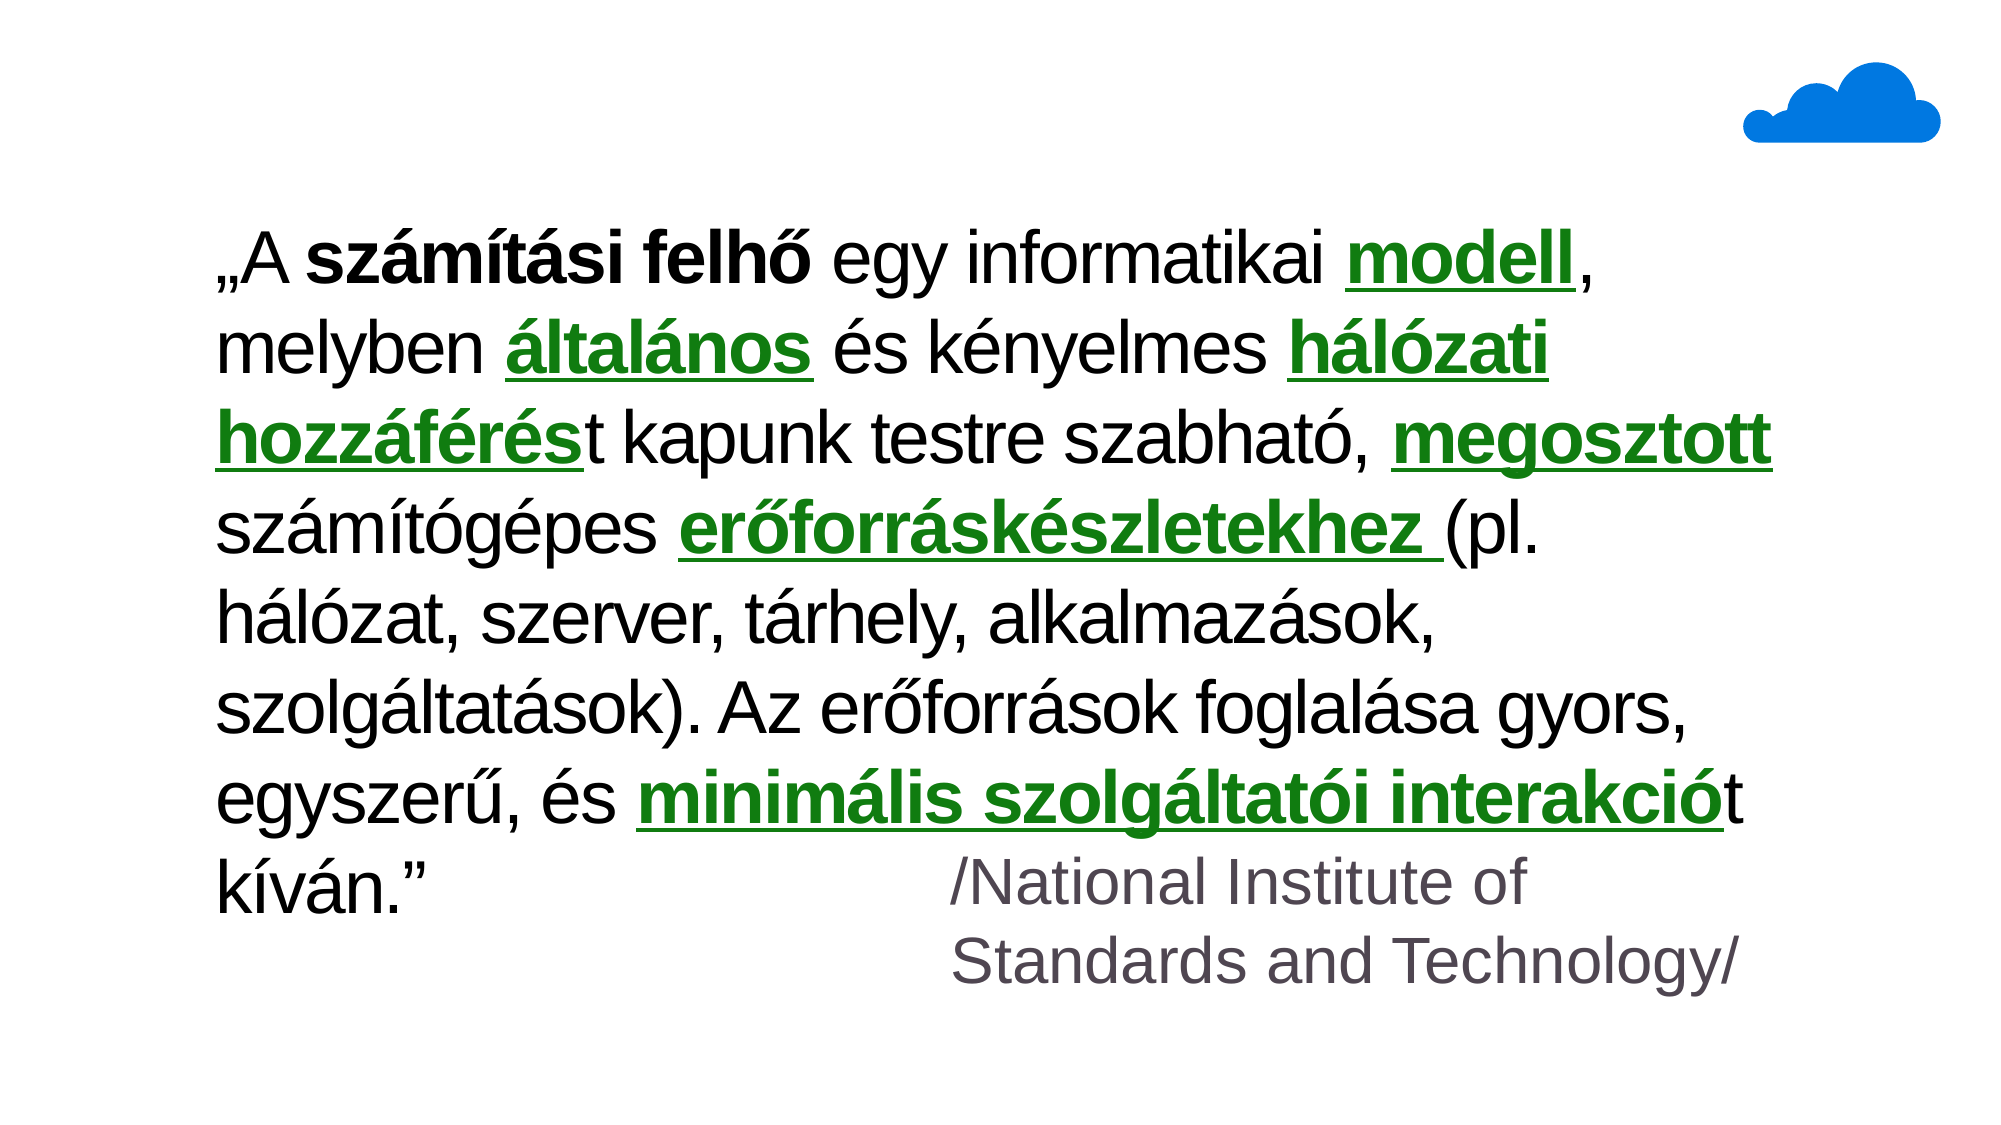

# „A számítási felhő egy informatikai modell, melyben általános és kényelmes hálózati hozzáférést kapunk testre szabható, megosztott számítógépes erőforráskészletekhez (pl. hálózat, szerver, tárhely, alkalmazások, szolgáltatások). Az erőforrások foglalása gyors, egyszerű, és minimális szolgáltatói interakciót kíván.”
/National Institute of
Standards and Technology/